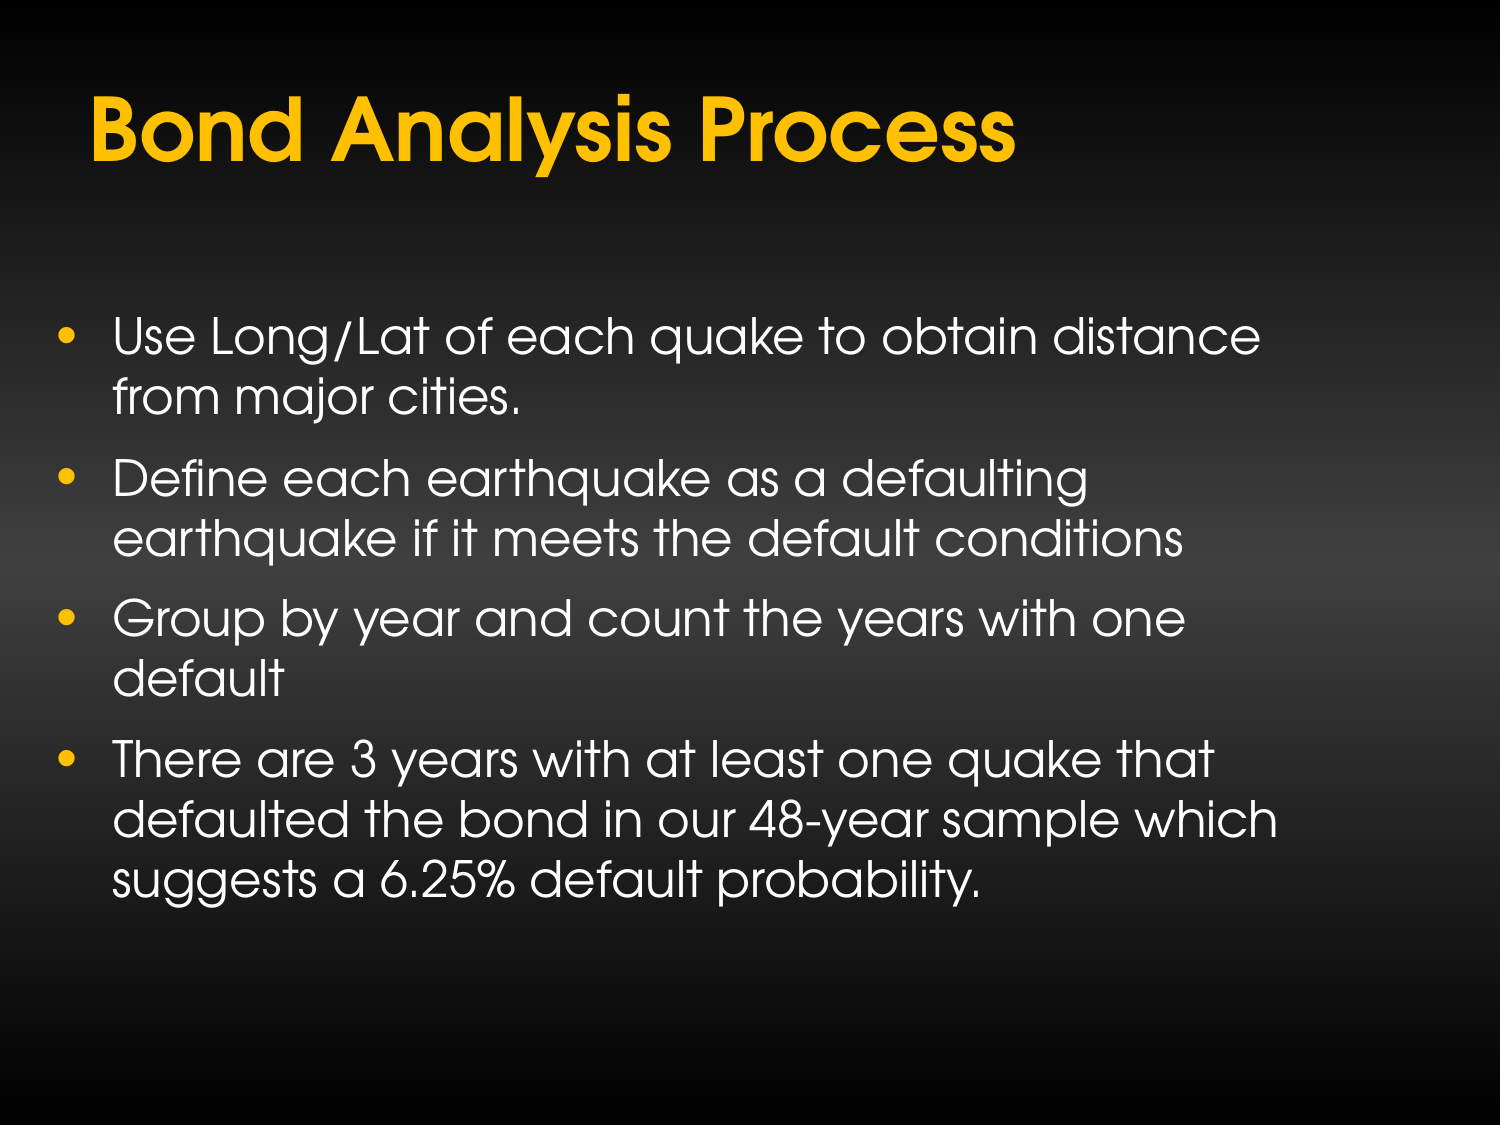

# Bond Analysis Process
Use Long/Lat of each quake to obtain distance from major cities.
Define each earthquake as a defaulting earthquake if it meets the default conditions
Group by year and count the years with one default
There are 3 years with at least one quake that defaulted the bond in our 48-year sample which suggests a 6.25% default probability.